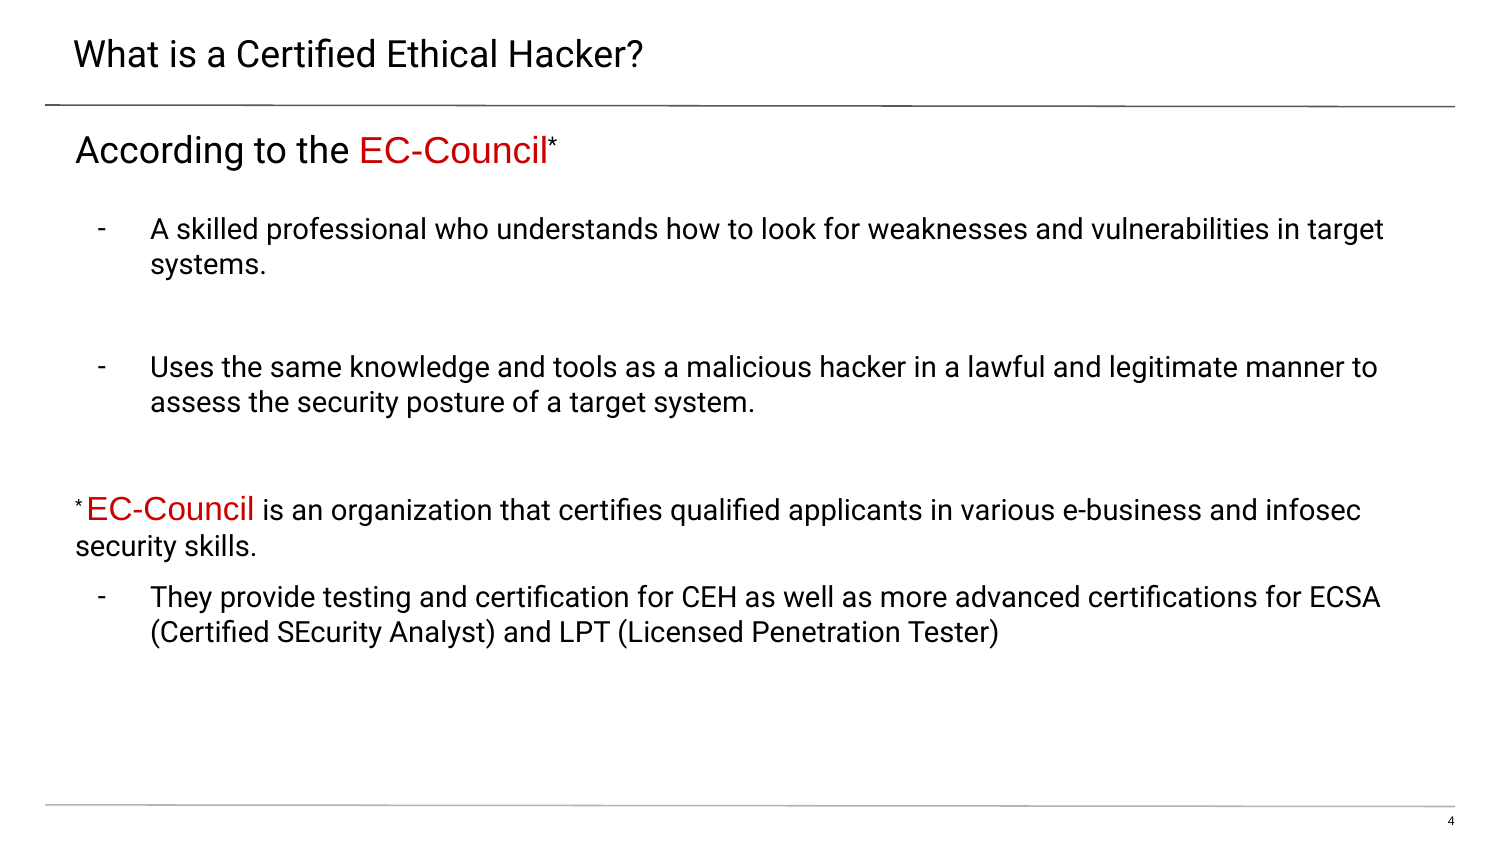

# What is a Certified Ethical Hacker?

According to the EC-Council*
A skilled professional who understands how to look for weaknesses and vulnerabilities in target systems.

Uses the same knowledge and tools as a malicious hacker in a lawful and legitimate manner to assess the security posture of a target system.

* EC-Council is an organization that certifies qualified applicants in various e-business and infosec security skills.
They provide testing and certification for CEH as well as more advanced certifications for ECSA (Certified SEcurity Analyst) and LPT (Licensed Penetration Tester)

4